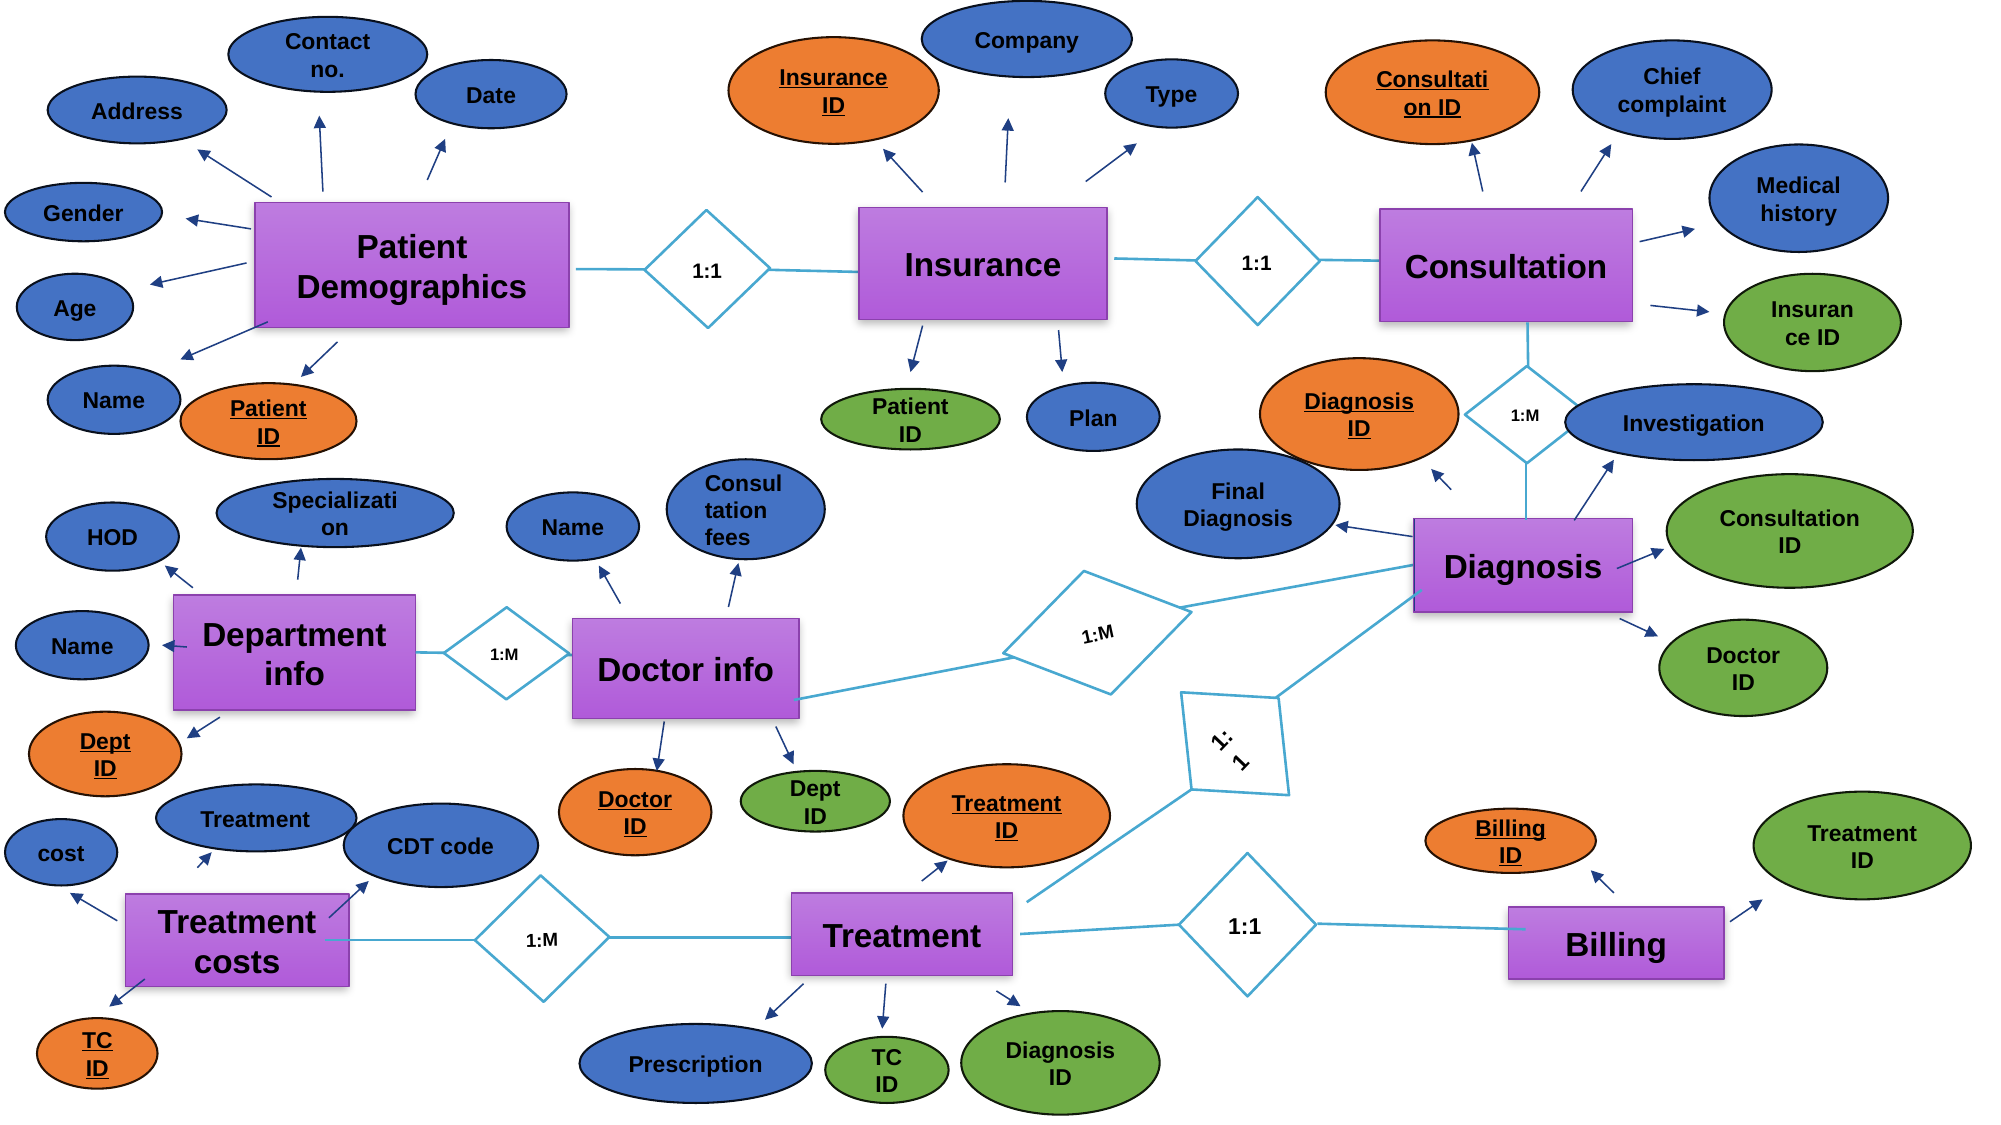

Company
Contact no.
Insurance ID
Chief complaint
Consultation ID
Type
Date
Address
Medical history
Gender
1:1
Patient Demographics
Insurance
1:1
Consultation
Age
Insurance ID
Diagnosis ID
1:M
Name
Plan
Patient ID
Investigation
Patient ID
Final Diagnosis
Consultation fees
Consultation ID
Specialization
Name
HOD
Diagnosis
1:M
Department info
1:M
Name
Doctor info
Doctor ID
1:1
Dept ID
Treatment ID
Doctor ID
Dept ID
Treatment
Treatment ID
CDT code
Billing ID
cost
1:1
1:M
Treatment
Treatment costs
Billing
Diagnosis ID
TC ID
Prescription
TC ID